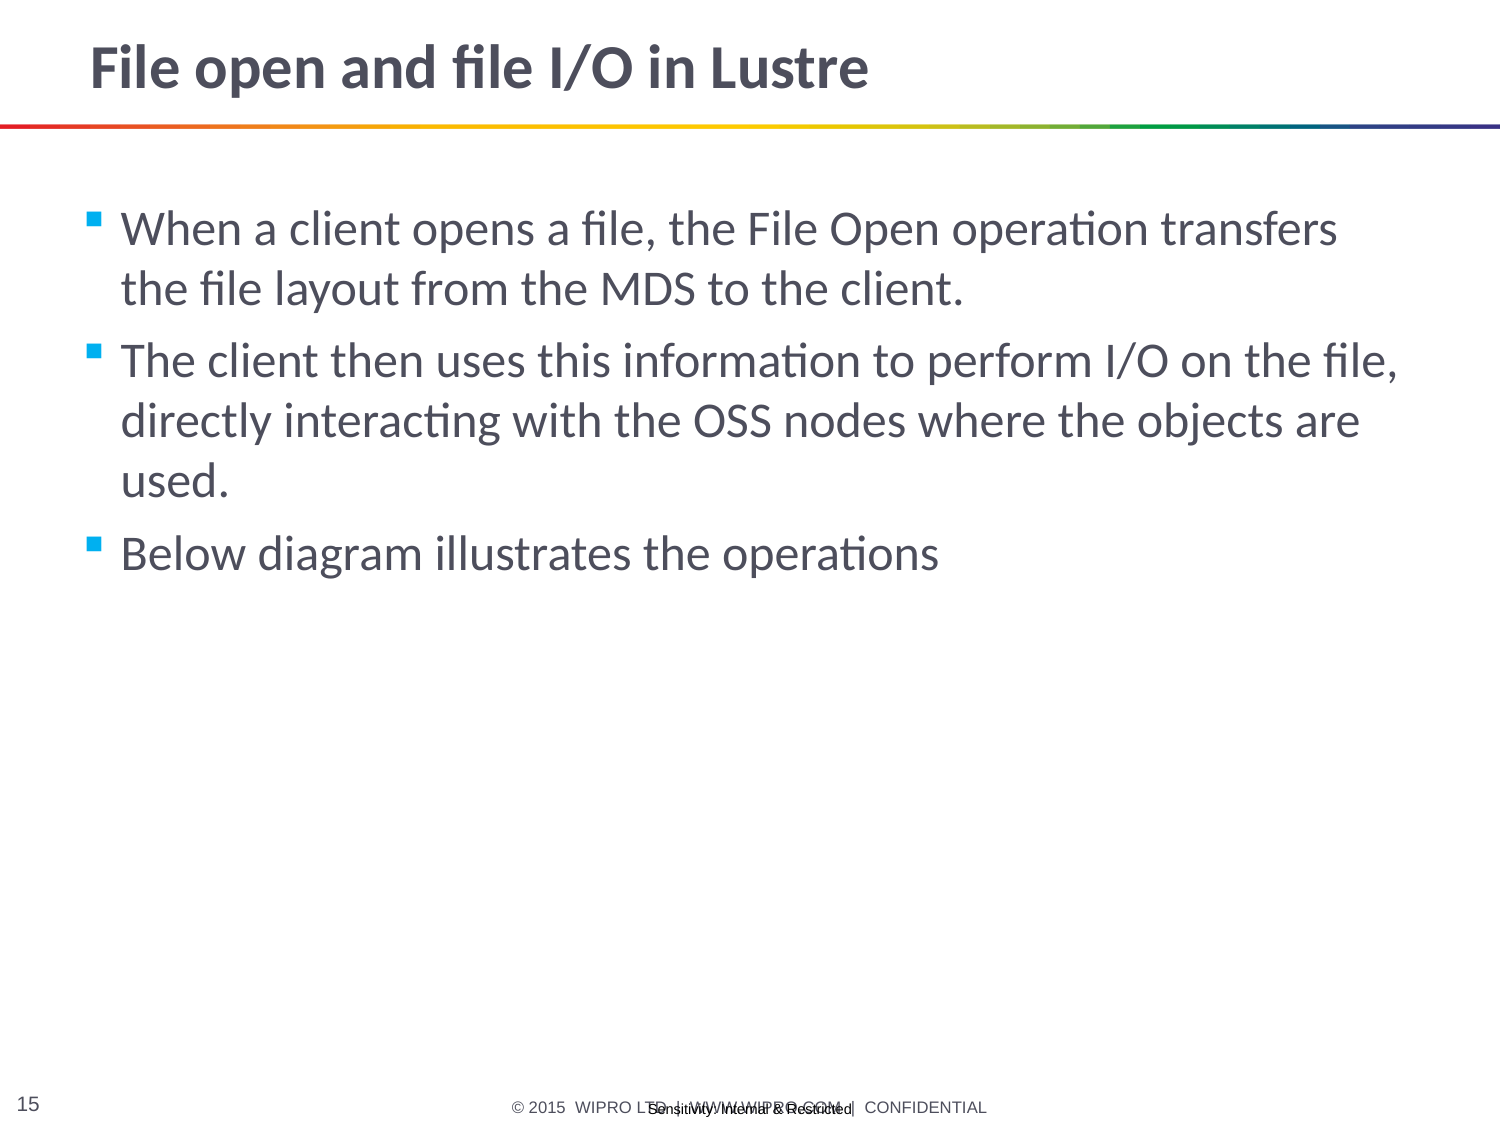

# File open and file I/O in Lustre
When a client opens a file, the File Open operation transfers the file layout from the MDS to the client.
The client then uses this information to perform I/O on the file, directly interacting with the OSS nodes where the objects are used.
Below diagram illustrates the operations